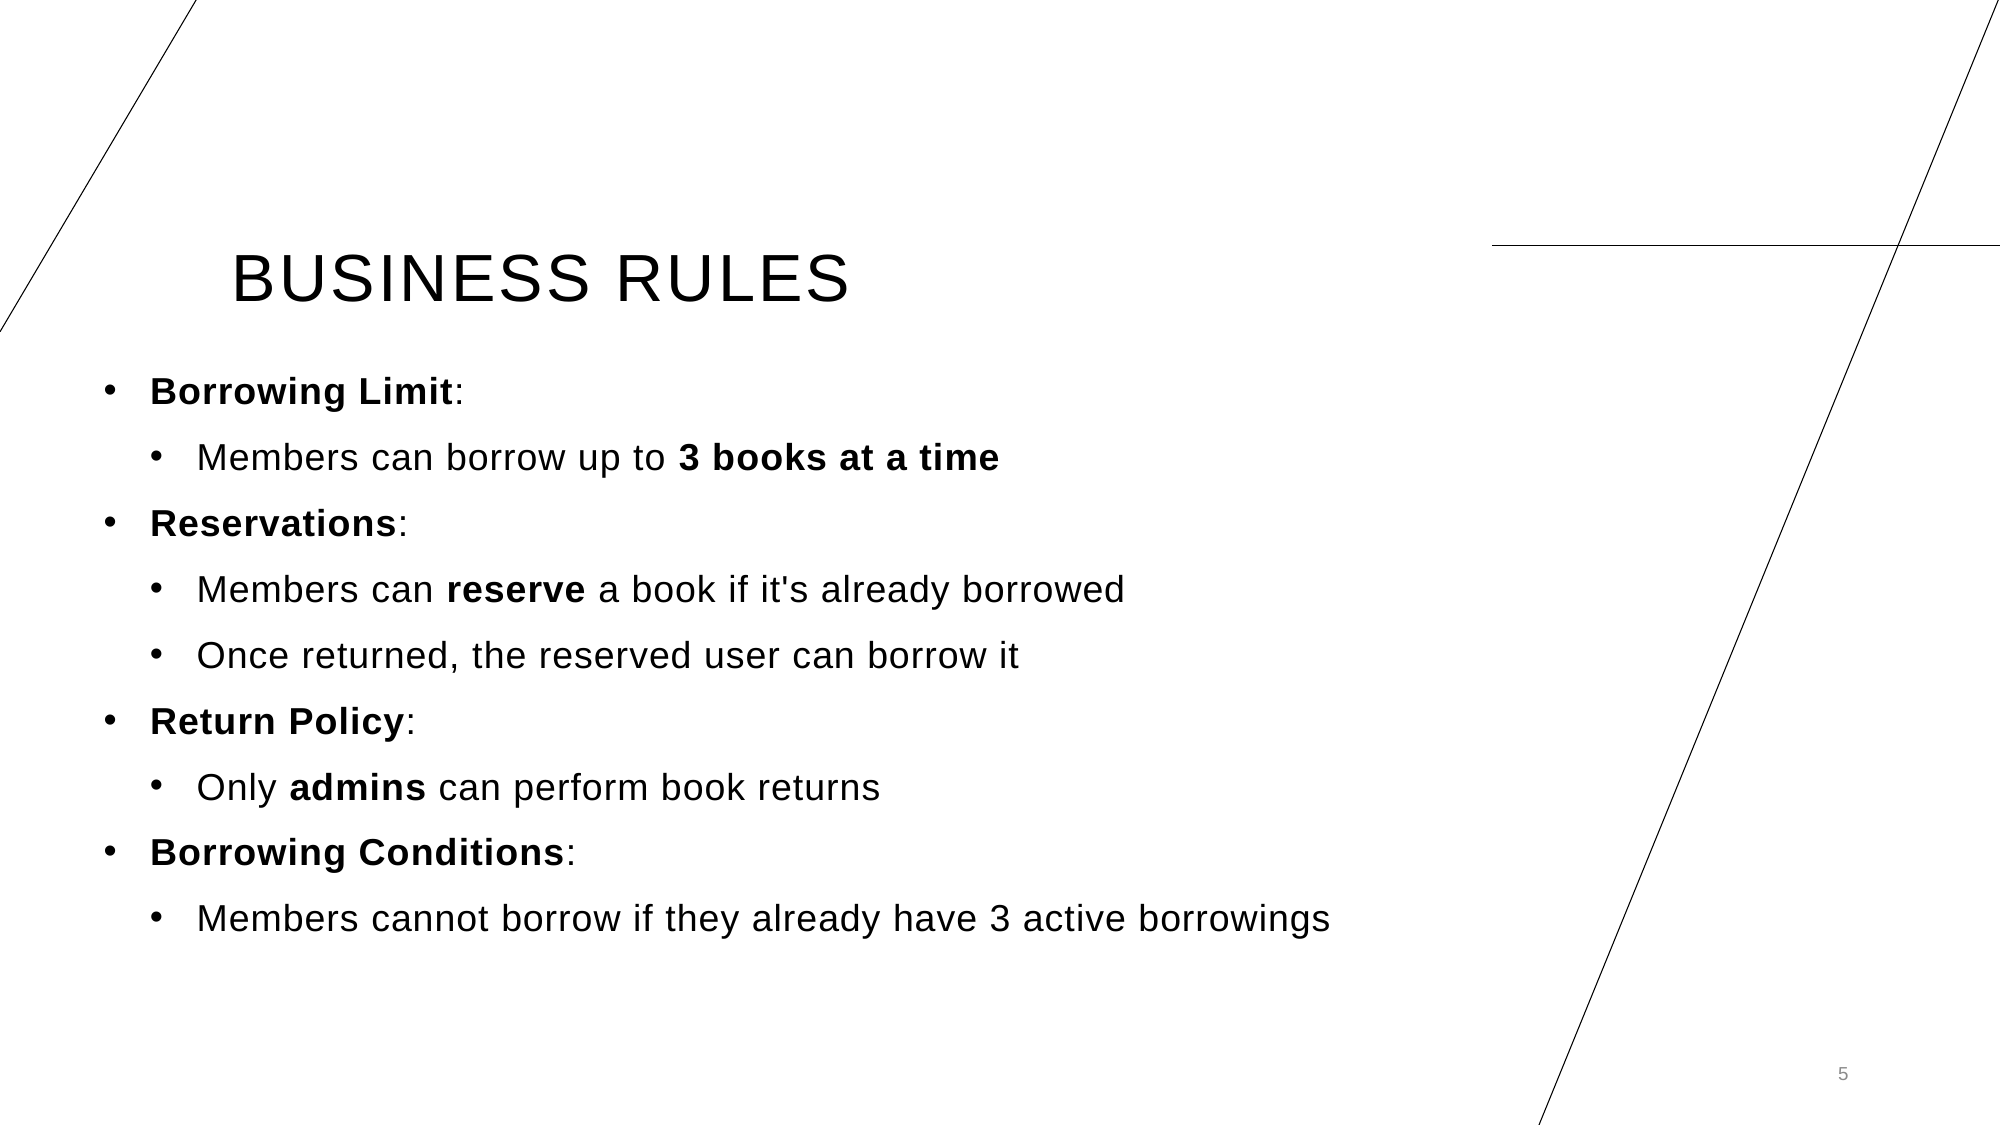

# Business rules
Borrowing Limit:
Members can borrow up to 3 books at a time
Reservations:
Members can reserve a book if it's already borrowed
Once returned, the reserved user can borrow it
Return Policy:
Only admins can perform book returns
Borrowing Conditions:
Members cannot borrow if they already have 3 active borrowings
5